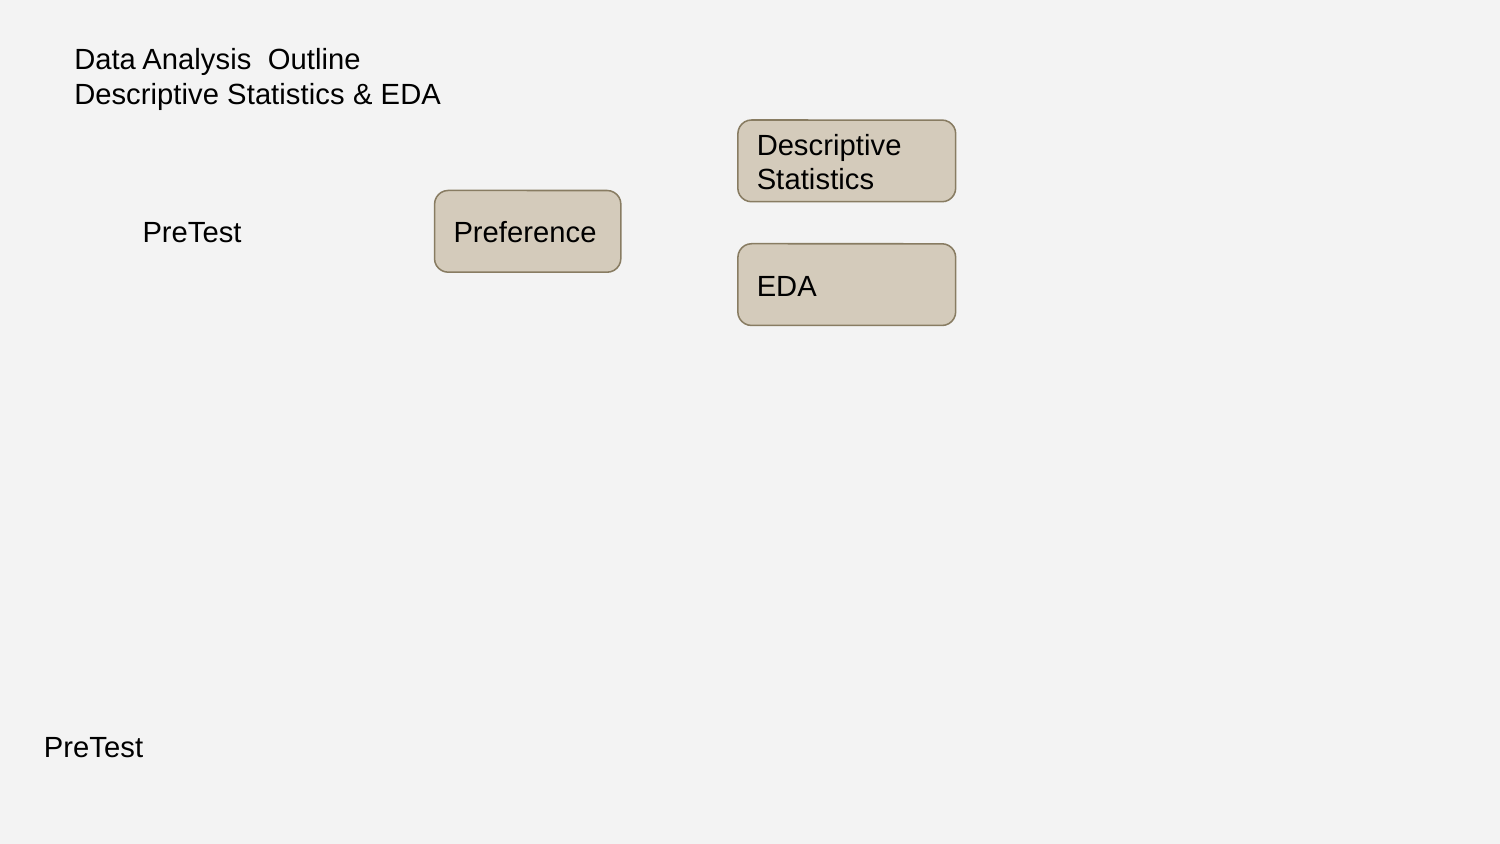

Data Analysis  Outline
Descriptive Statistics & EDA

Descriptive Statistics
Preference
PreTest
EDA
PreTest